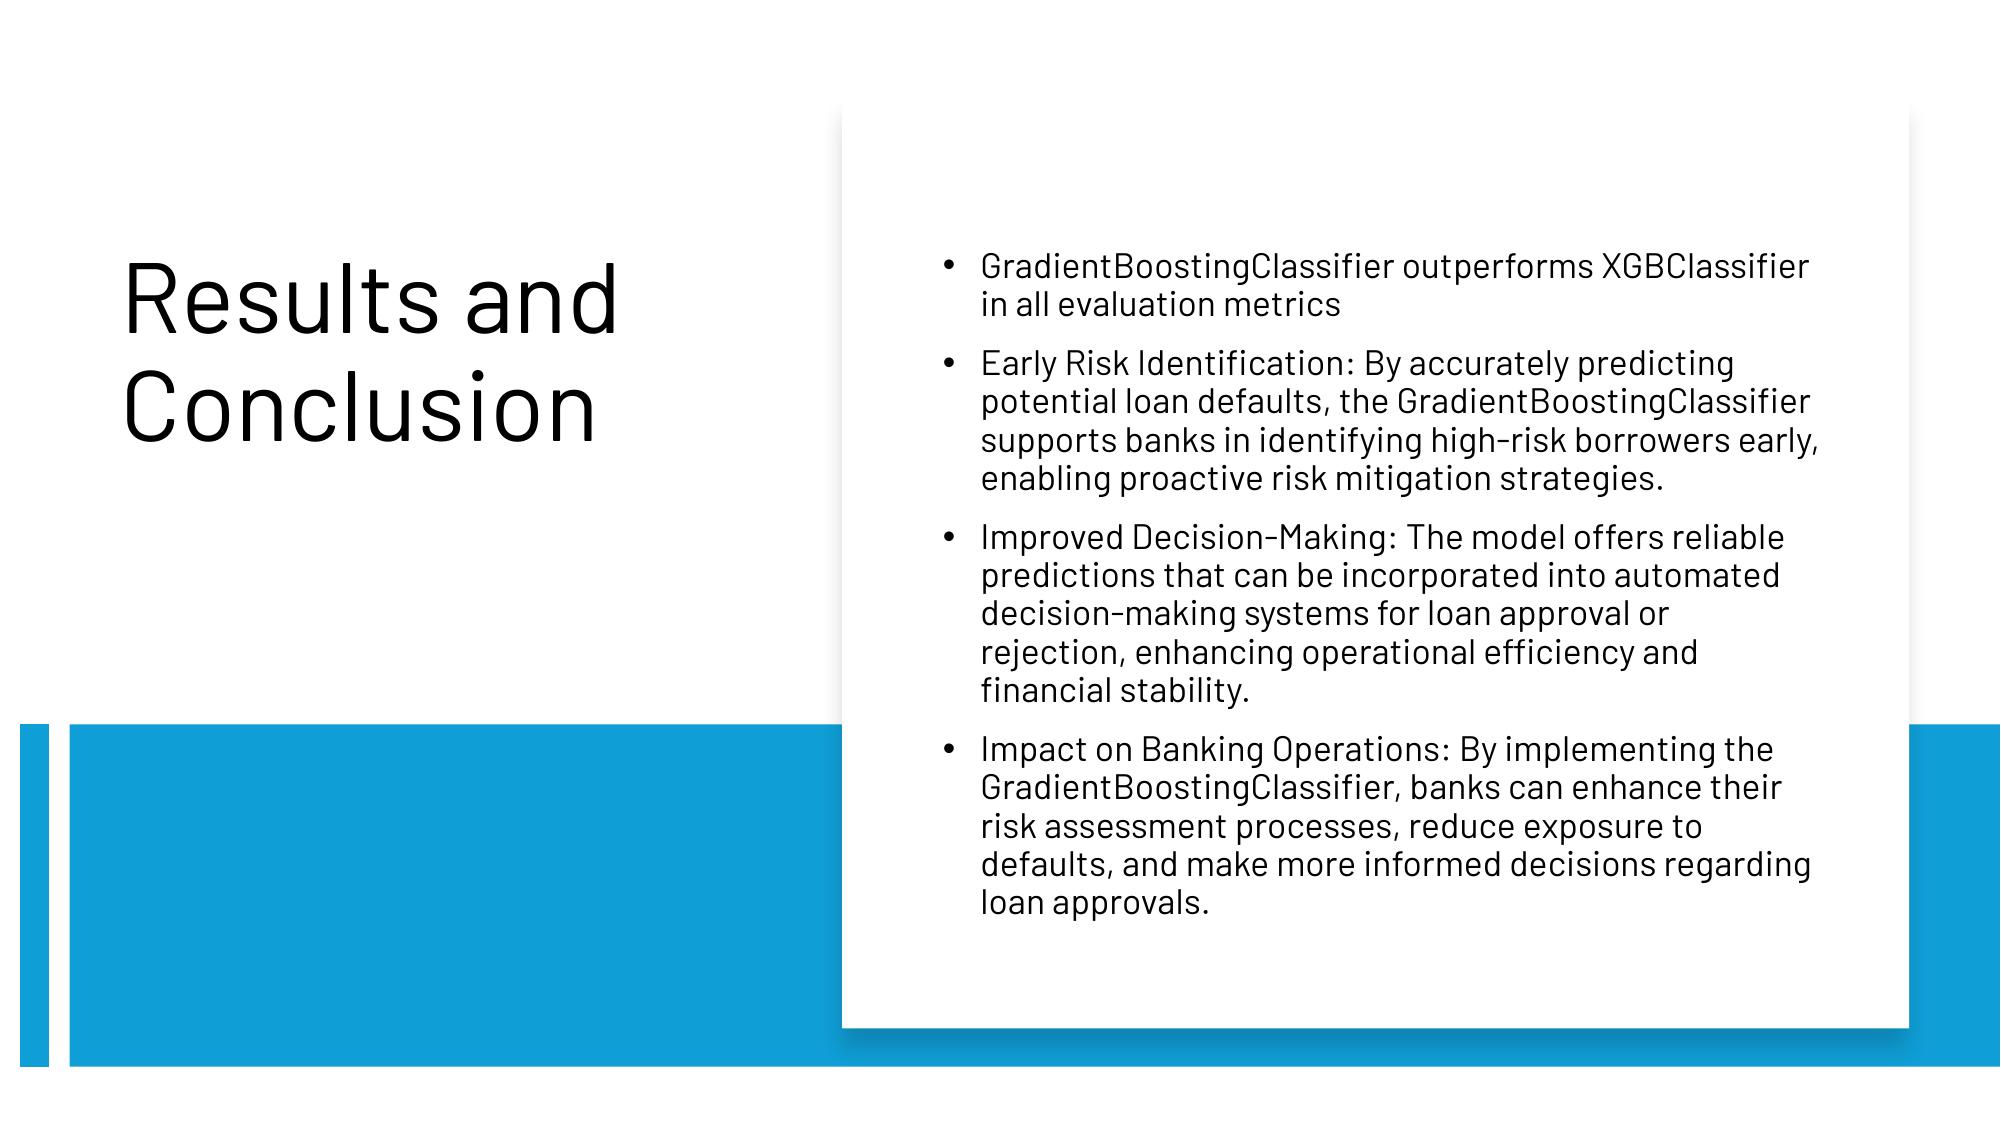

GradientBoostingClassifier outperforms XGBClassifier in all evaluation metrics
Early Risk Identification: By accurately predicting potential loan defaults, the GradientBoostingClassifier supports banks in identifying high-risk borrowers early, enabling proactive risk mitigation strategies.
Improved Decision-Making: The model offers reliable predictions that can be incorporated into automated decision-making systems for loan approval or rejection, enhancing operational efficiency and financial stability.
Impact on Banking Operations: By implementing the GradientBoostingClassifier, banks can enhance their risk assessment processes, reduce exposure to defaults, and make more informed decisions regarding loan approvals.
# Results and Conclusion